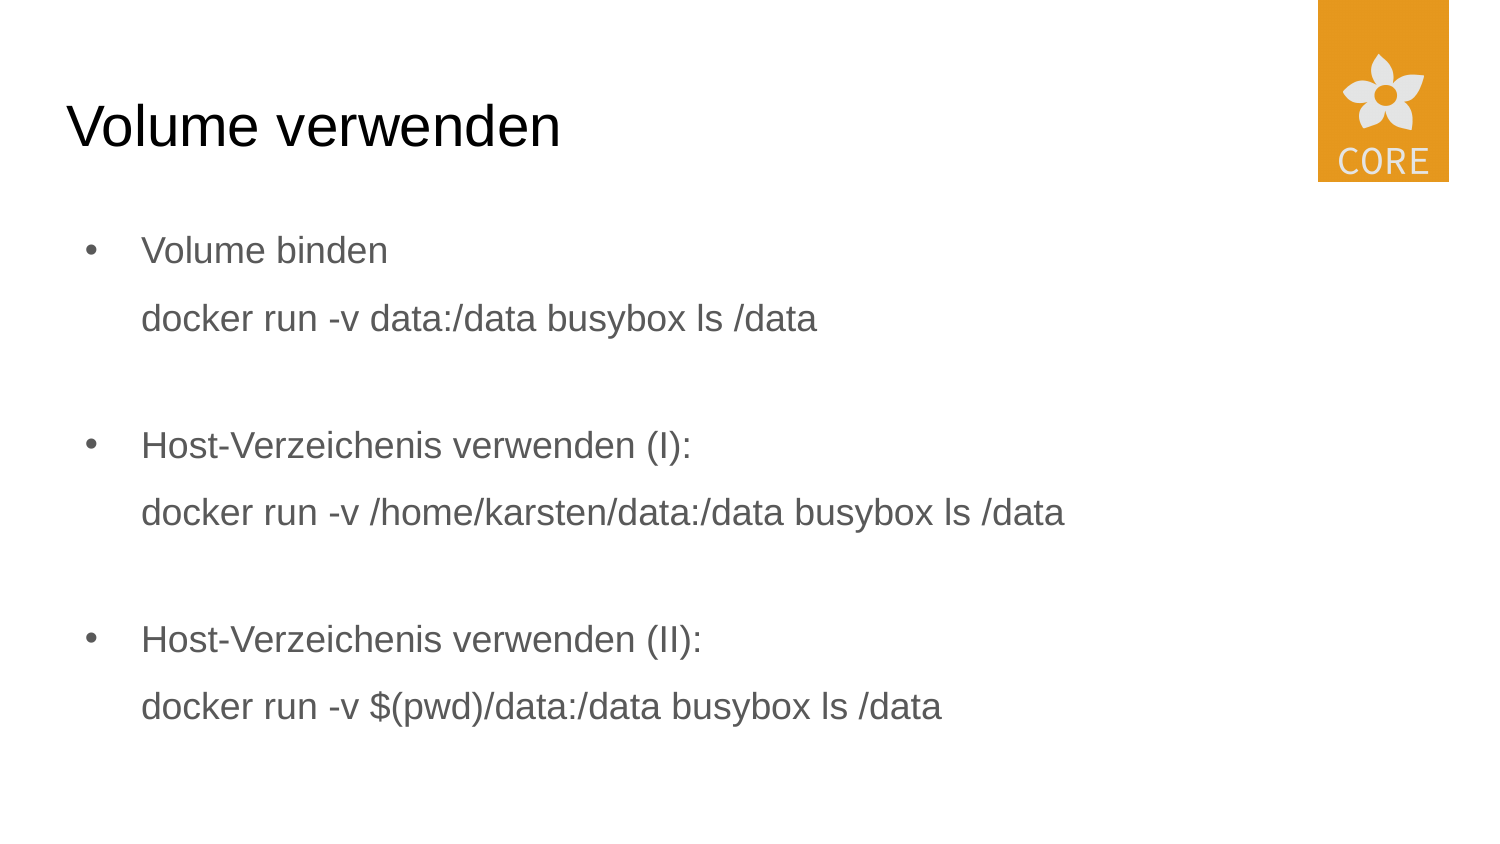

# Volume verwenden
Volume binden
docker run -v data:/data busybox ls /data
Host-Verzeichenis verwenden (I):
docker run -v /home/karsten/data:/data busybox ls /data
Host-Verzeichenis verwenden (II):
docker run -v $(pwd)/data:/data busybox ls /data